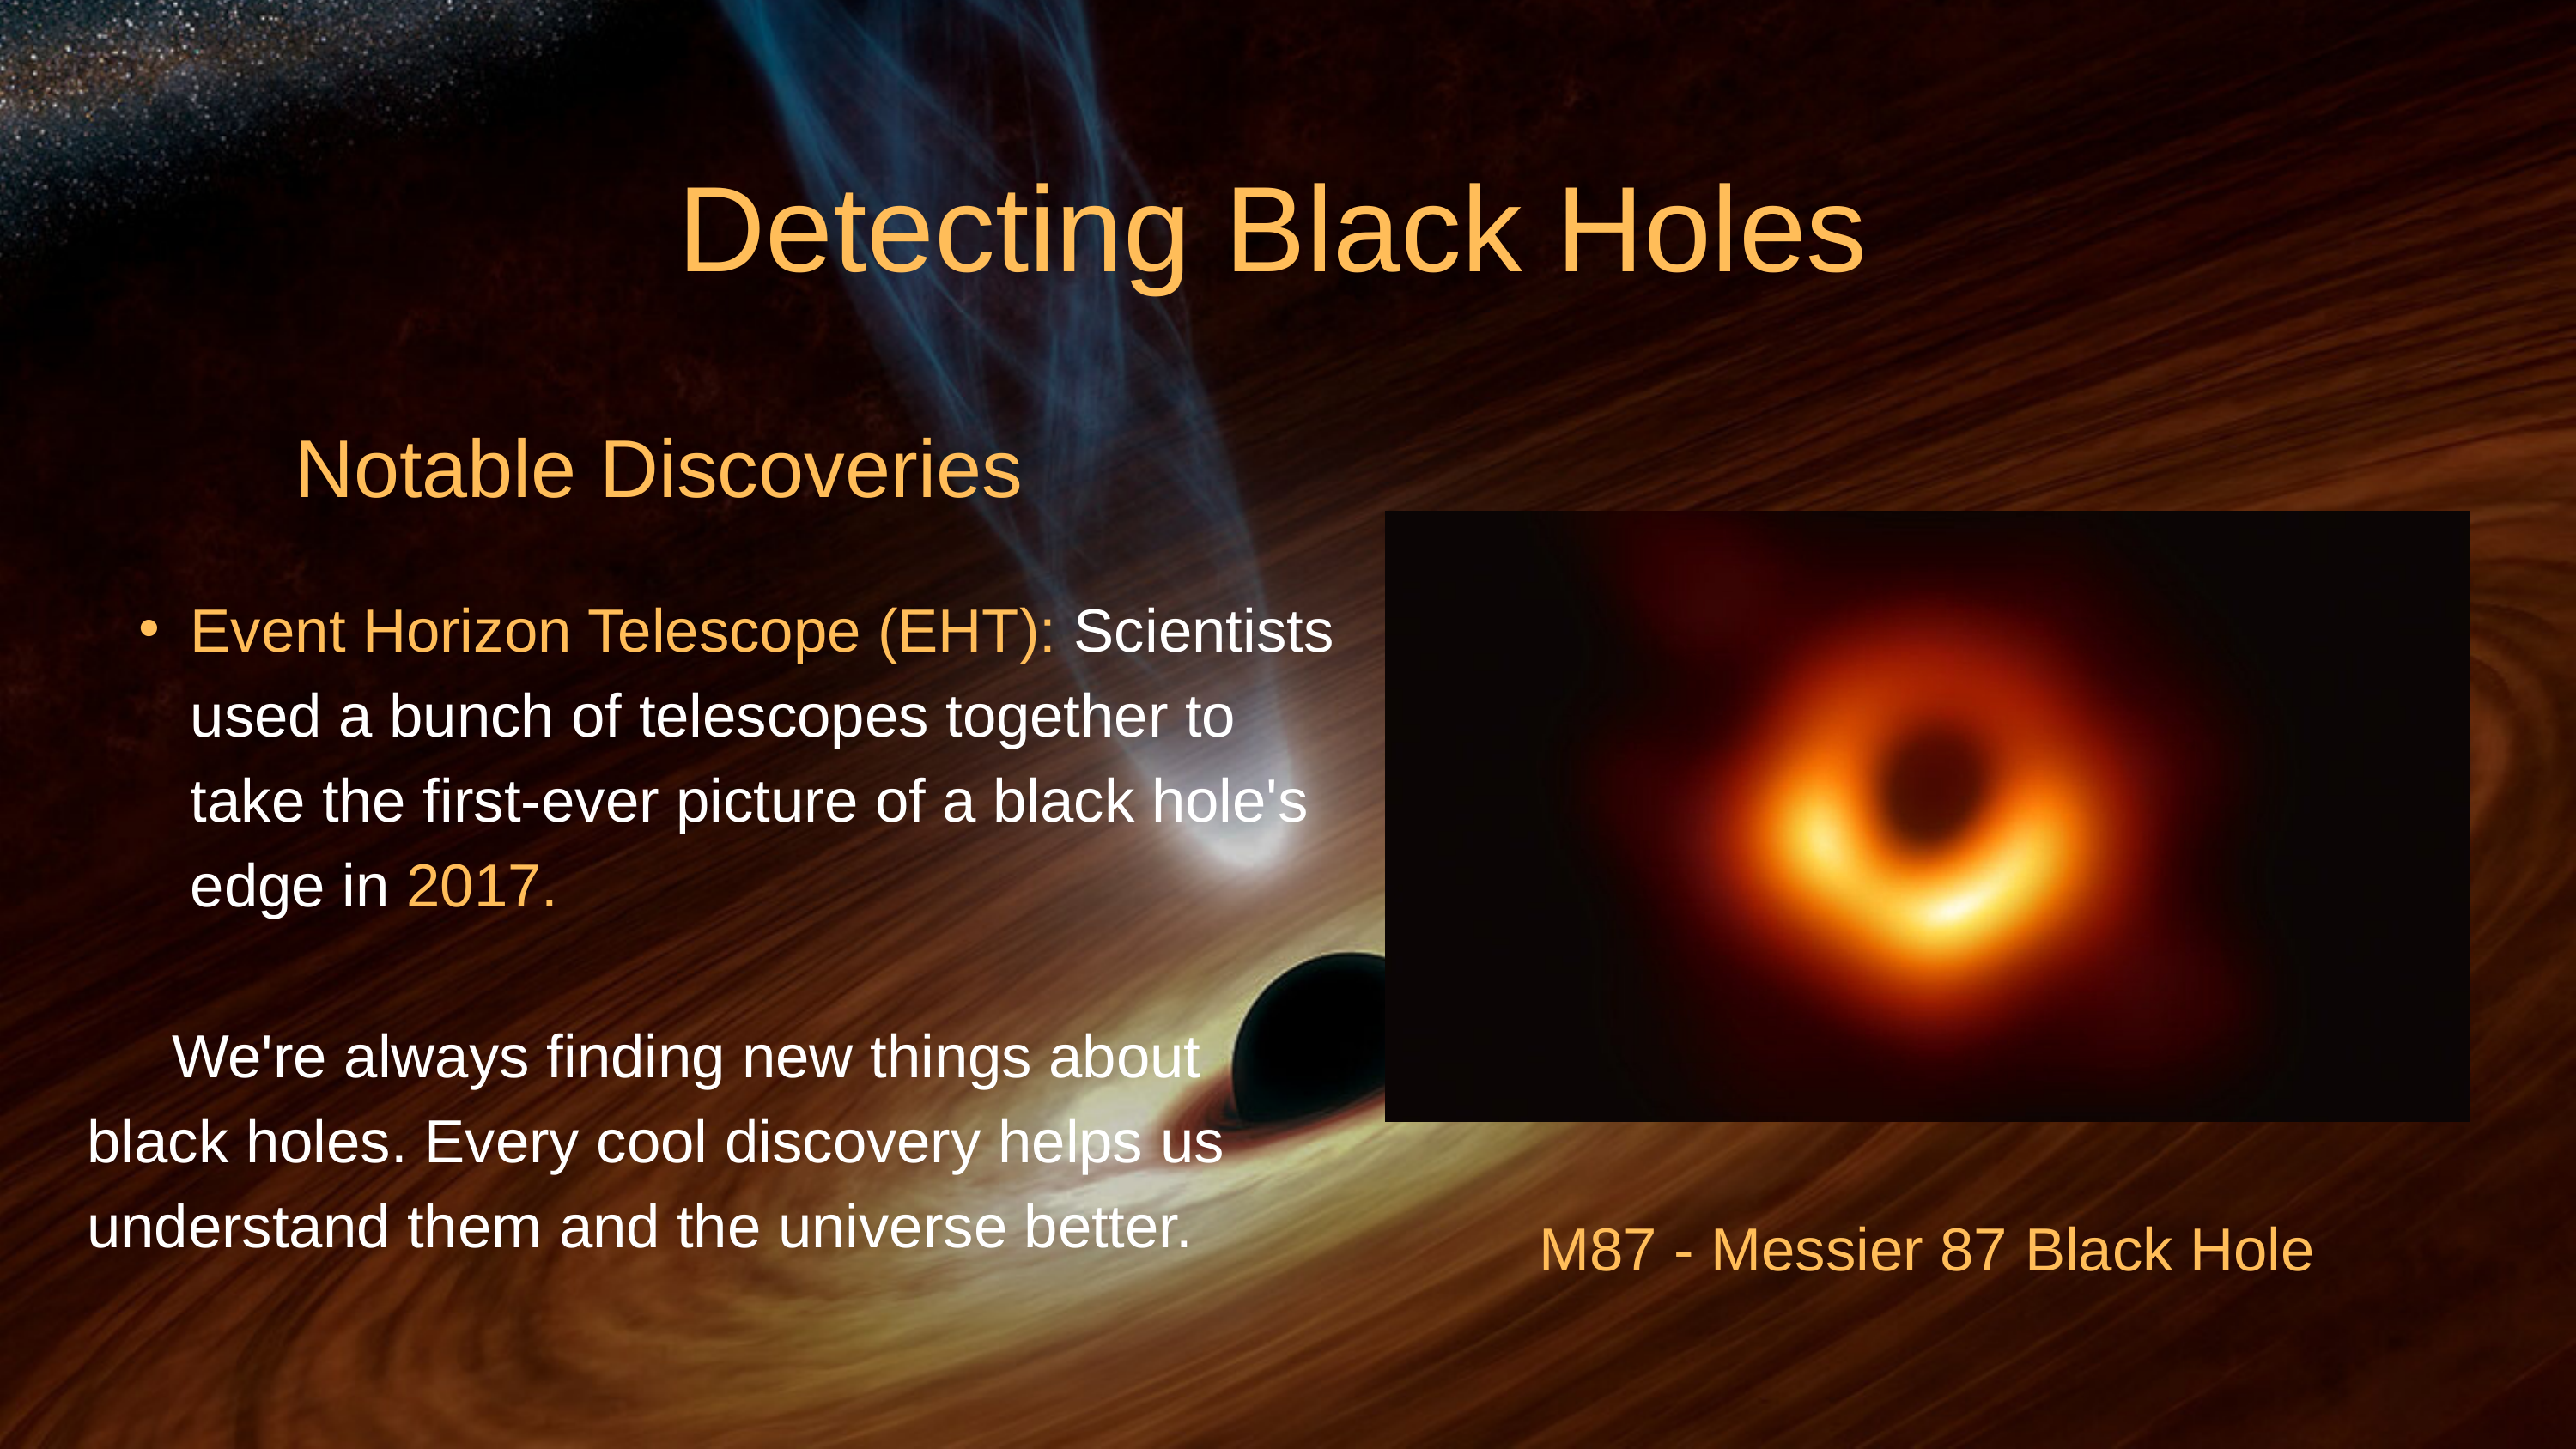

Detecting Black Holes
Notable Discoveries

Event Horizon Telescope (EHT): Scientists used a bunch of telescopes together to take the first-ever picture of a black hole's edge in 2017.

     We're always finding new things about black holes. Every cool discovery helps us understand them and the universe better.

M87 - Messier 87 Black Hole